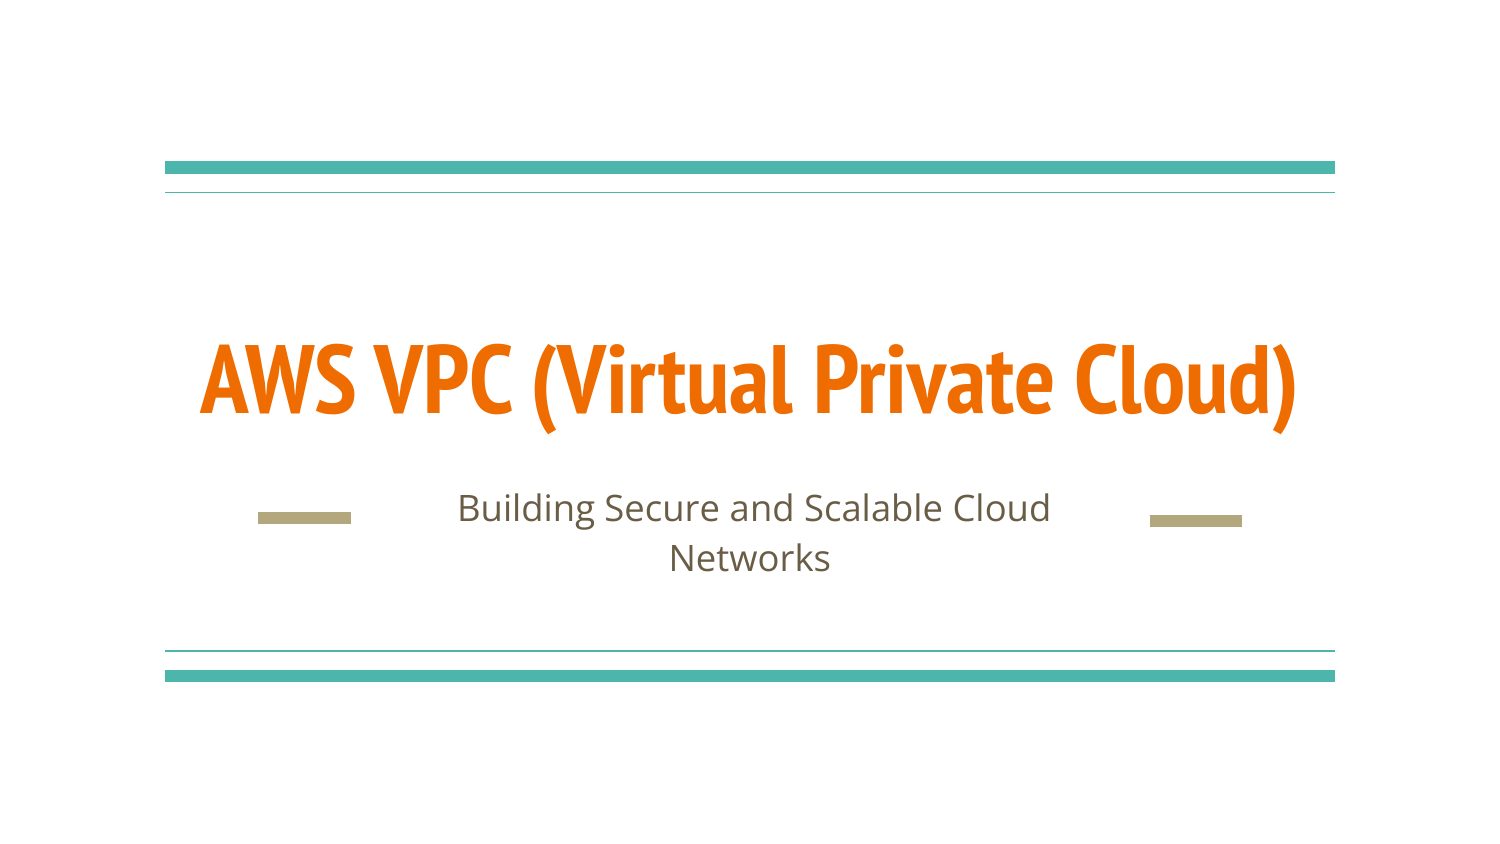

# AWS VPC (Virtual Private Cloud)
 Building Secure and Scalable Cloud Networks